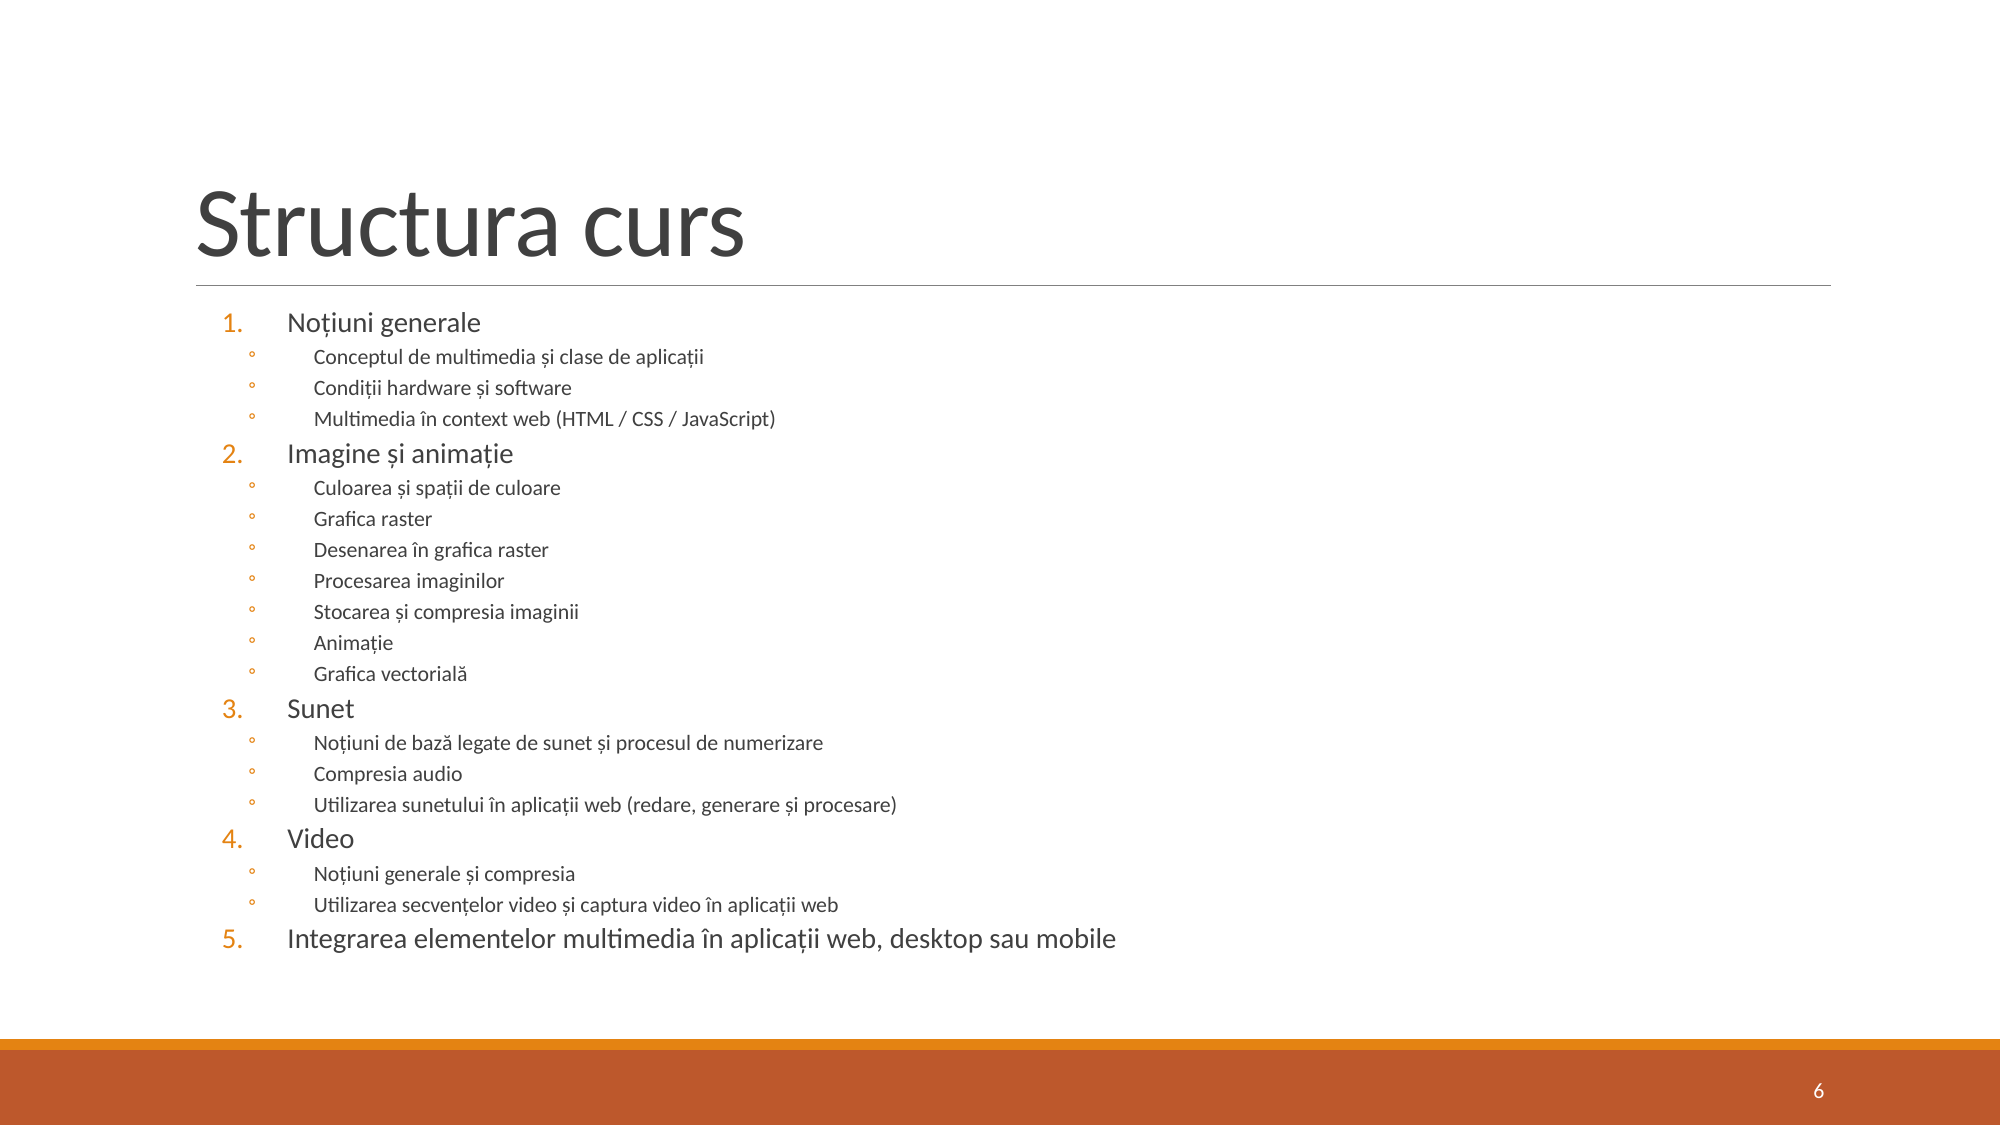

# Structura curs
Noțiuni generale
Conceptul de multimedia și clase de aplicații
Condiții hardware și software
Multimedia în context web (HTML / CSS / JavaScript)
Imagine și animație
Culoarea și spații de culoare
Grafica raster
Desenarea în grafica raster
Procesarea imaginilor
Stocarea și compresia imaginii
Animație
Grafica vectorială
Sunet
Noțiuni de bază legate de sunet și procesul de numerizare
Compresia audio
Utilizarea sunetului în aplicații web (redare, generare și procesare)
Video
Noțiuni generale și compresia
Utilizarea secvențelor video și captura video în aplicații web
Integrarea elementelor multimedia în aplicații web, desktop sau mobile

6